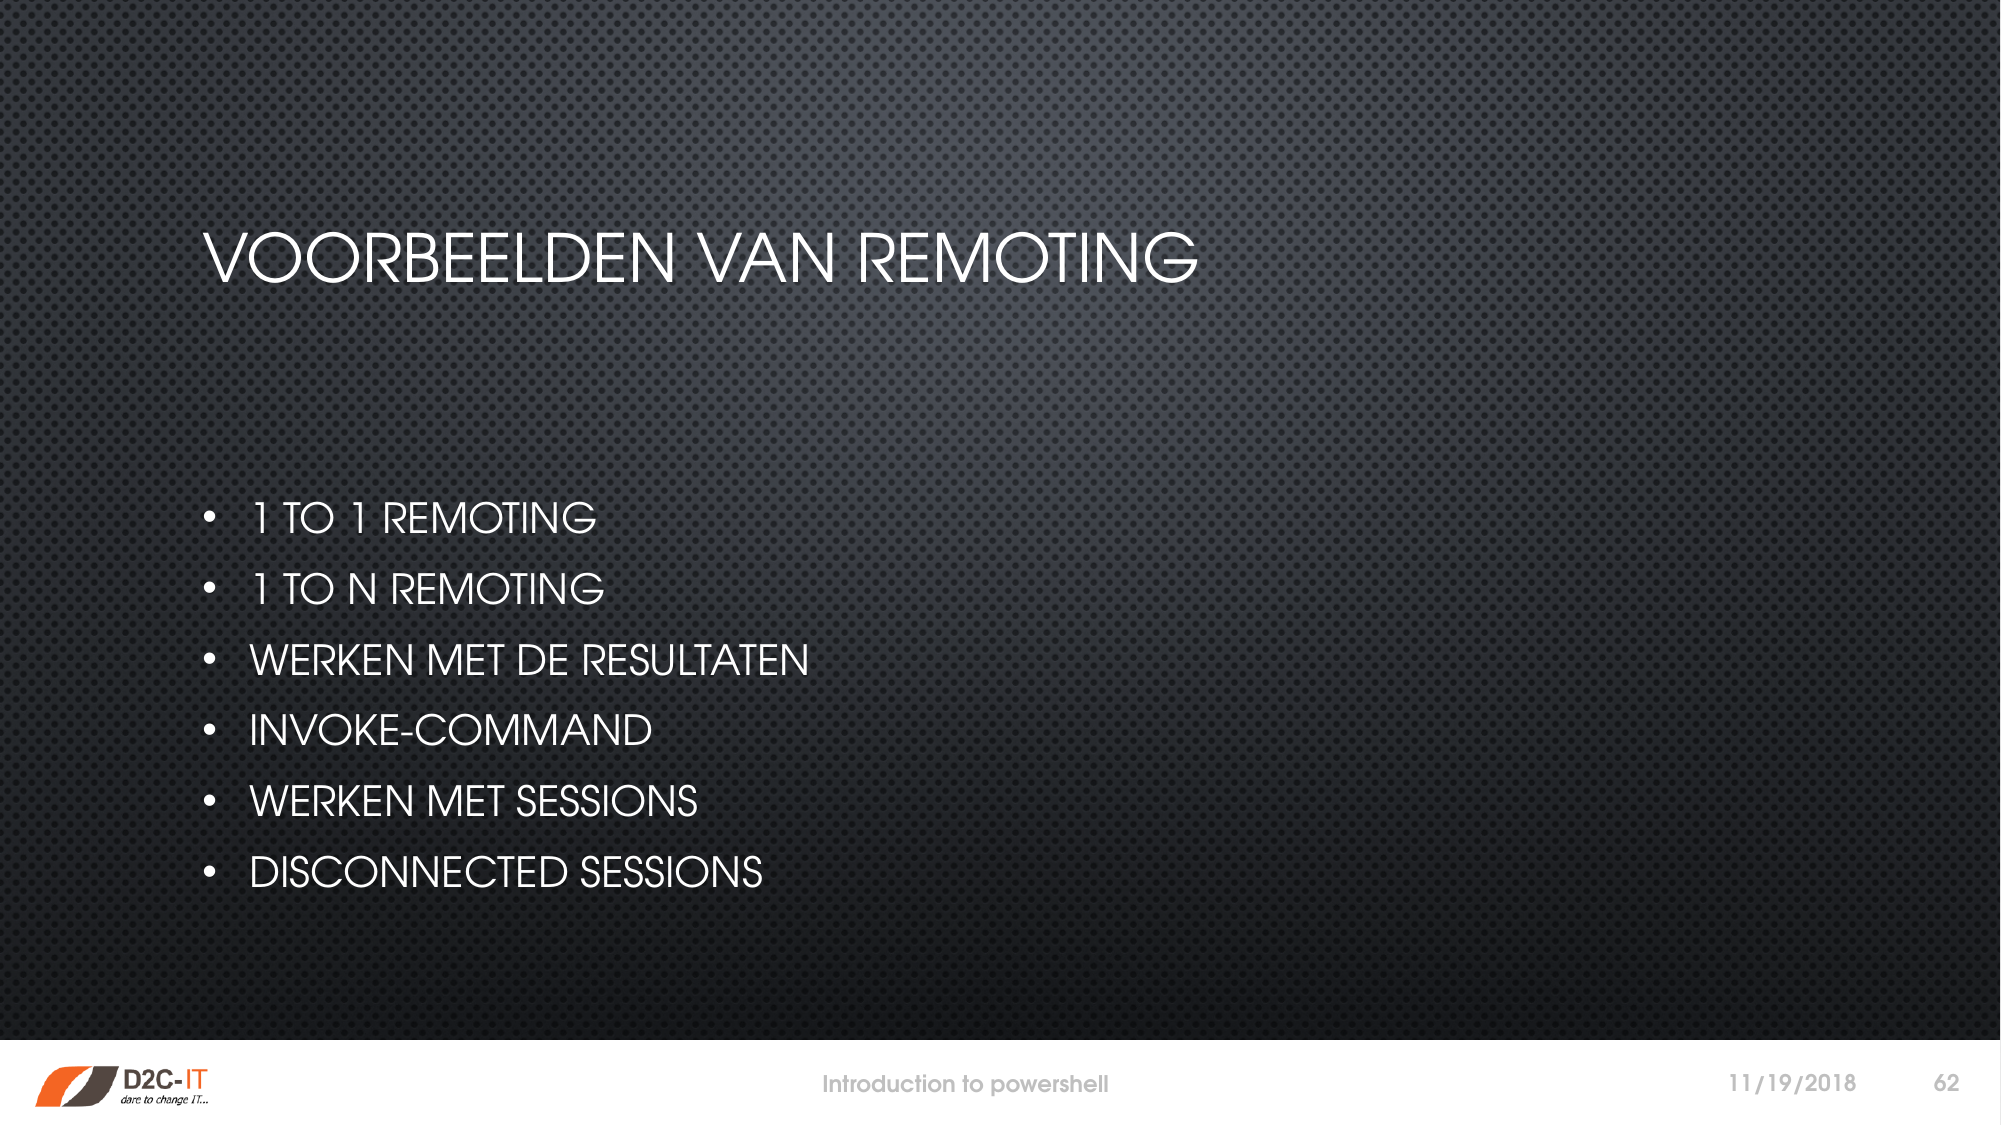

# Voorbeelden van remoting

1 to 1 remoting
1 to N remoting
Werken met de resultaten
Invoke-command
Werken met sessions
Disconnected sessions

11/19/2018
62
Introduction to powershell